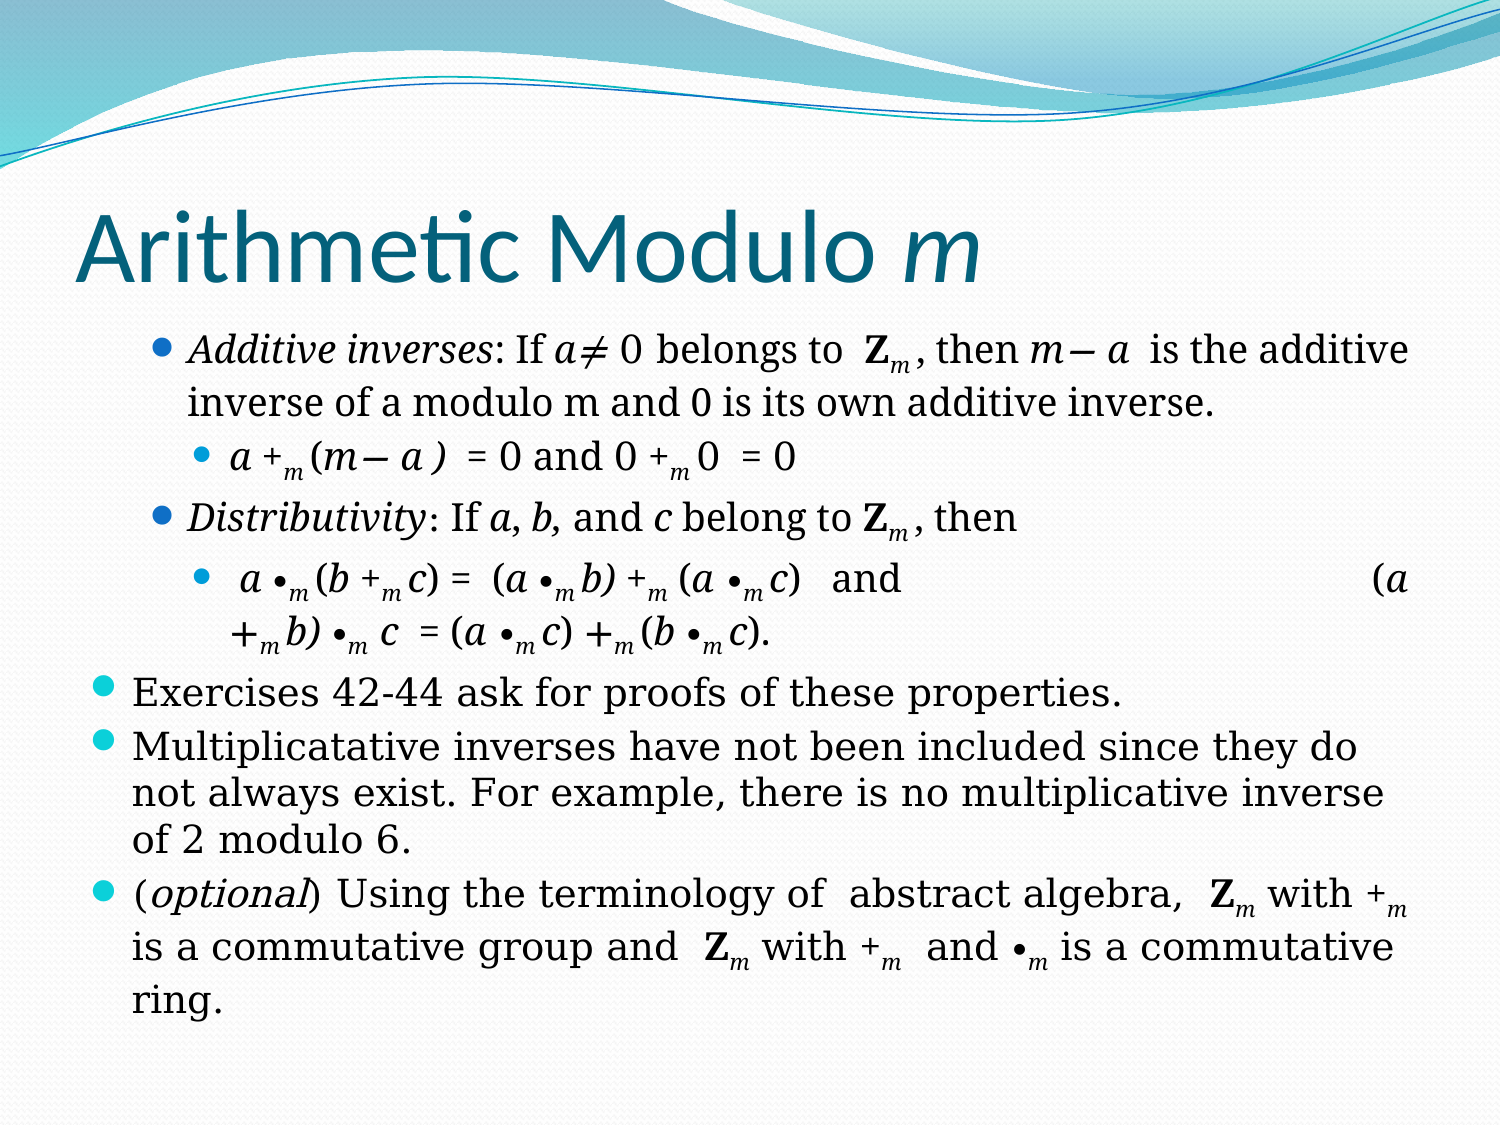

# Arithmetic Modulo m
Additive inverses: If a≠ 0 belongs to  Zm , then m− a  is the additive inverse of a modulo m and 0 is its own additive inverse.
a +m (m− a )  = 0 and 0 +m 0  = 0
Distributivity: If a, b, and c belong to Zm , then
 a ∙m (b +m c) =  (a ∙m b) +m (a ∙m c)   and                                               (a +m b) ∙m  c  = (a ∙m c) +m (b ∙m c).
Exercises 42-44 ask for proofs of these properties.
Multiplicatative inverses have not been included since they do not always exist. For example, there is no multiplicative inverse of 2 modulo 6.
(optional) Using the terminology of  abstract algebra,  Zm  with +m is a commutative group and  Zm  with +m  and ∙m is a commutative ring.